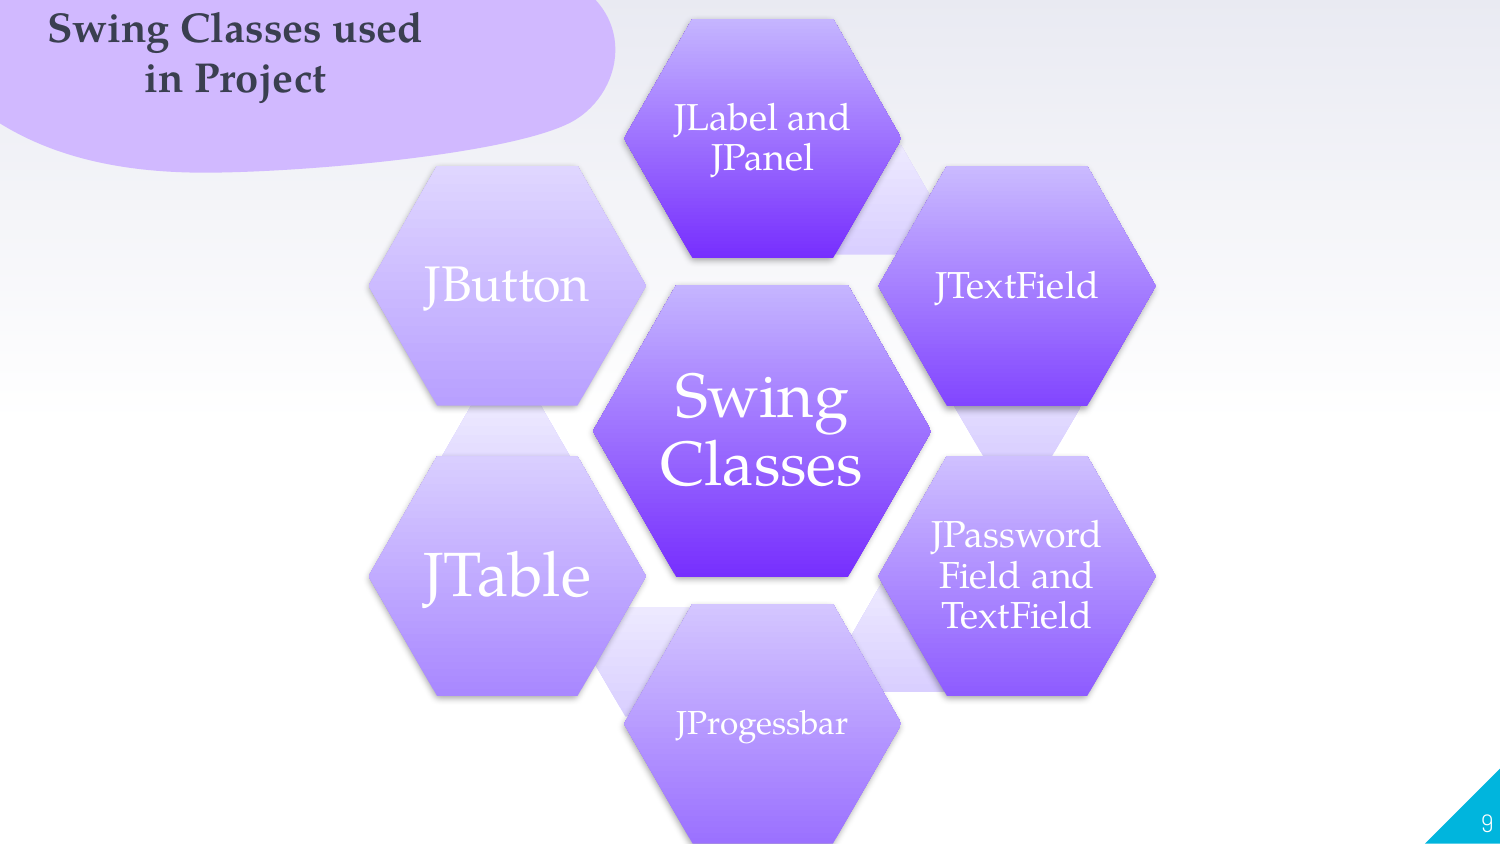

Swing Classes used in Project
Swing Classes
JLabel and JPanel
JTextField
JPasswordField and TextField
JProgessbar
JTable
JButton
9